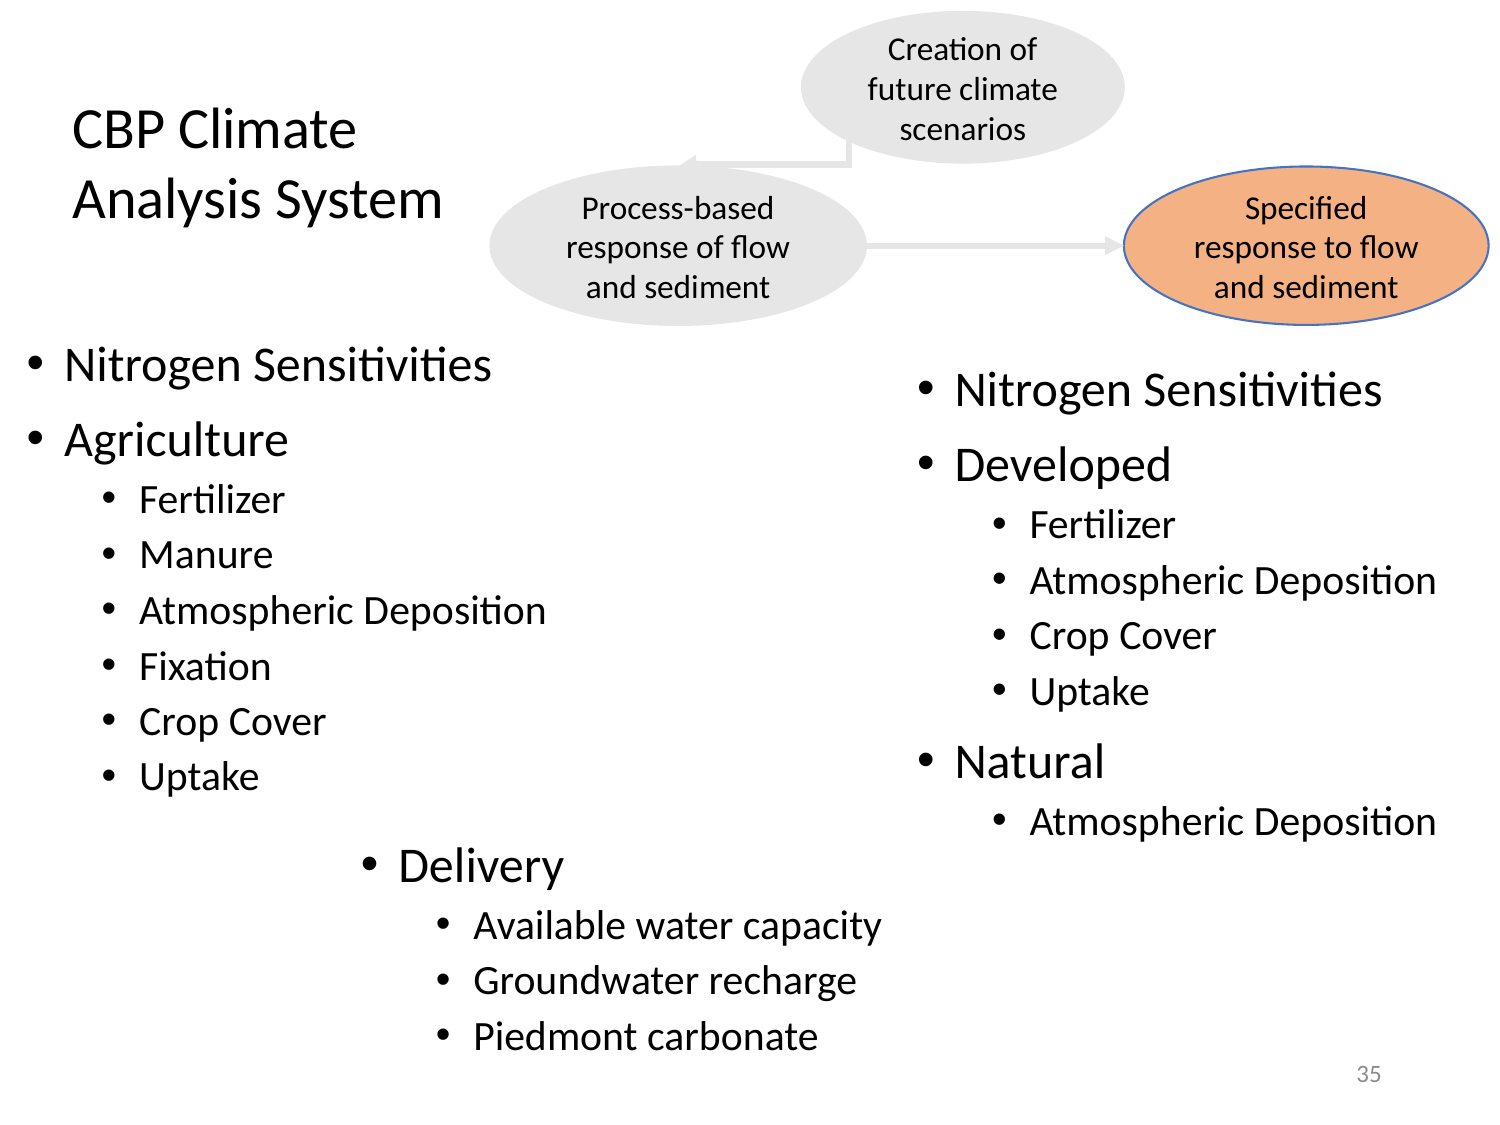

Creation of future climate scenarios
CBP Climate Analysis System
Process-based response of flow and sediment
Specified response to flow and sediment
Nitrogen Sensitivities
Agriculture
Fertilizer
Manure
Atmospheric Deposition
Fixation
Crop Cover
Uptake

Nitrogen Sensitivities
Developed
Fertilizer
Atmospheric Deposition
Crop Cover
Uptake
Natural
Atmospheric Deposition

Delivery
Available water capacity
Groundwater recharge
Piedmont carbonate

35